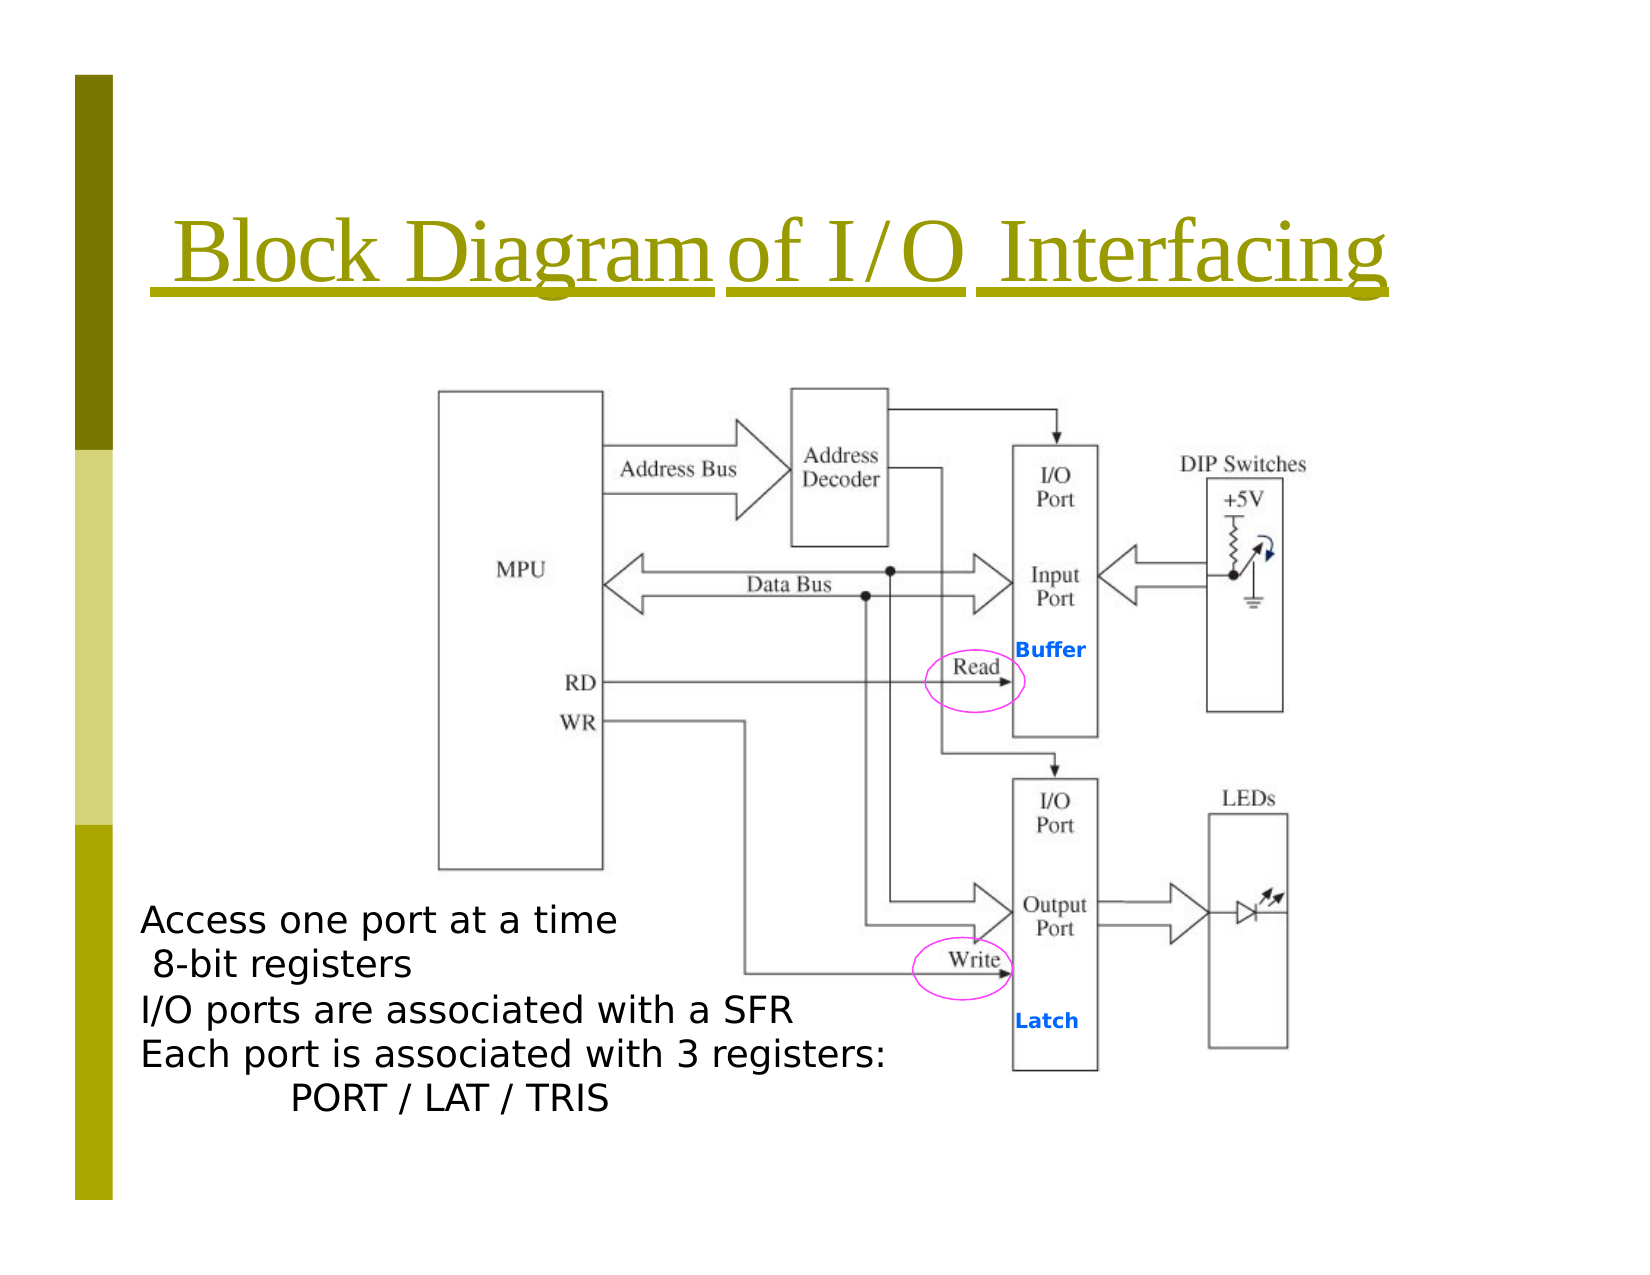

# Block Diagram	of I/O Interfacing

Buffer

Access one port at a time  8-bit registers
I/O ports are associated with a SFR  Each port is associated with 3 registers:
PORT / LAT / TRIS

Latch